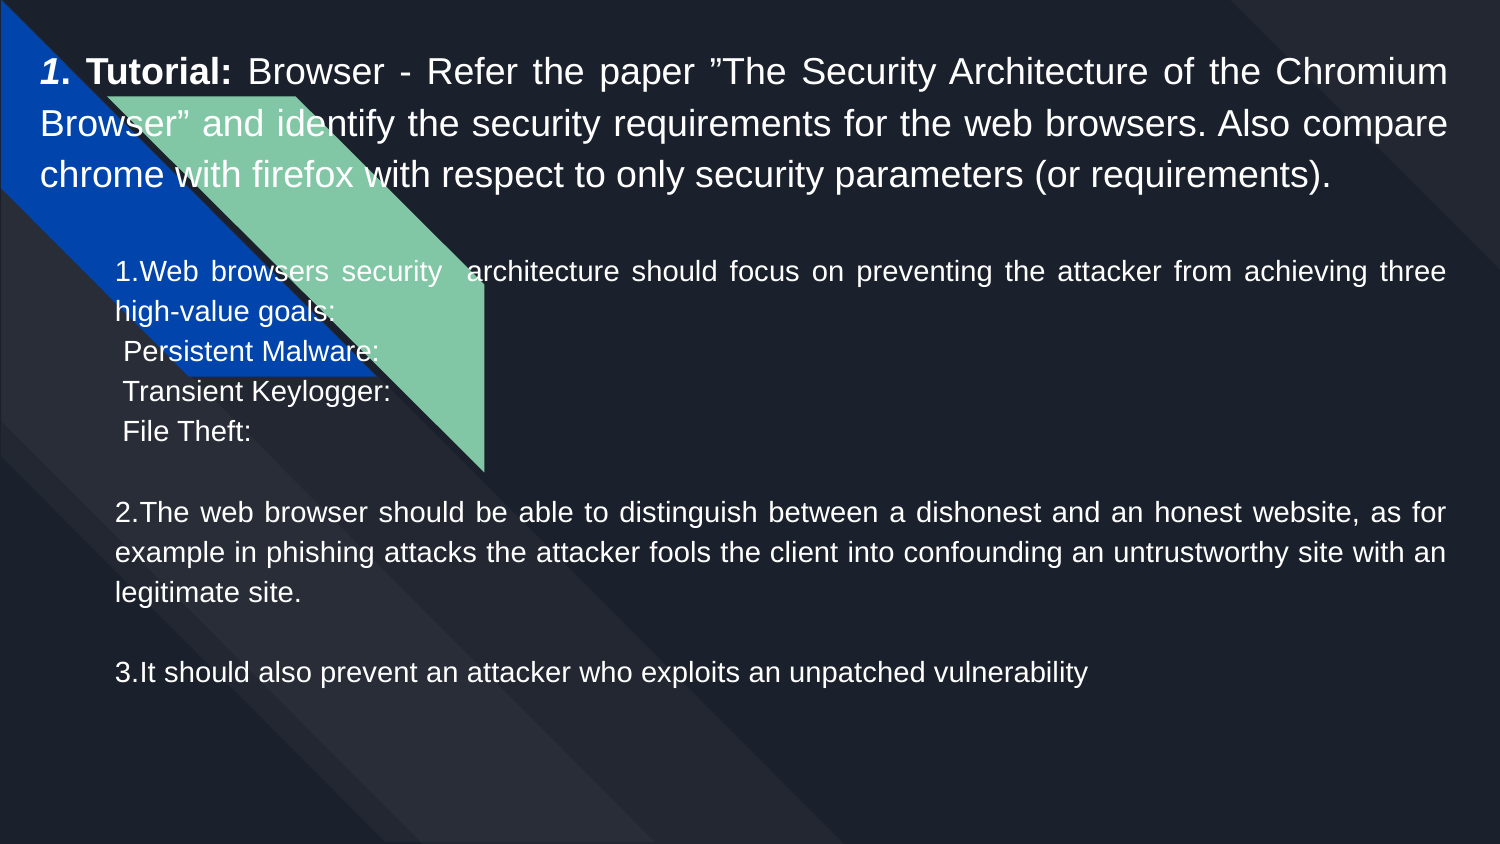

1. Tutorial: Browser - Refer the paper ”The Security Architecture of the Chromium Browser” and identify the security requirements for the web browsers. Also compare chrome with firefox with respect to only security parameters (or requirements).

1.Web browsers security  architecture should focus on preventing the attacker from achieving three high-value goals:
 Persistent Malware:
          Transient Keylogger:
          File Theft:

2.The web browser should be able to distinguish between a dishonest and an honest website, as for example in phishing attacks the attacker fools the client into confounding an untrustworthy site with an legitimate site.

3.It should also prevent an attacker who exploits an unpatched vulnerability